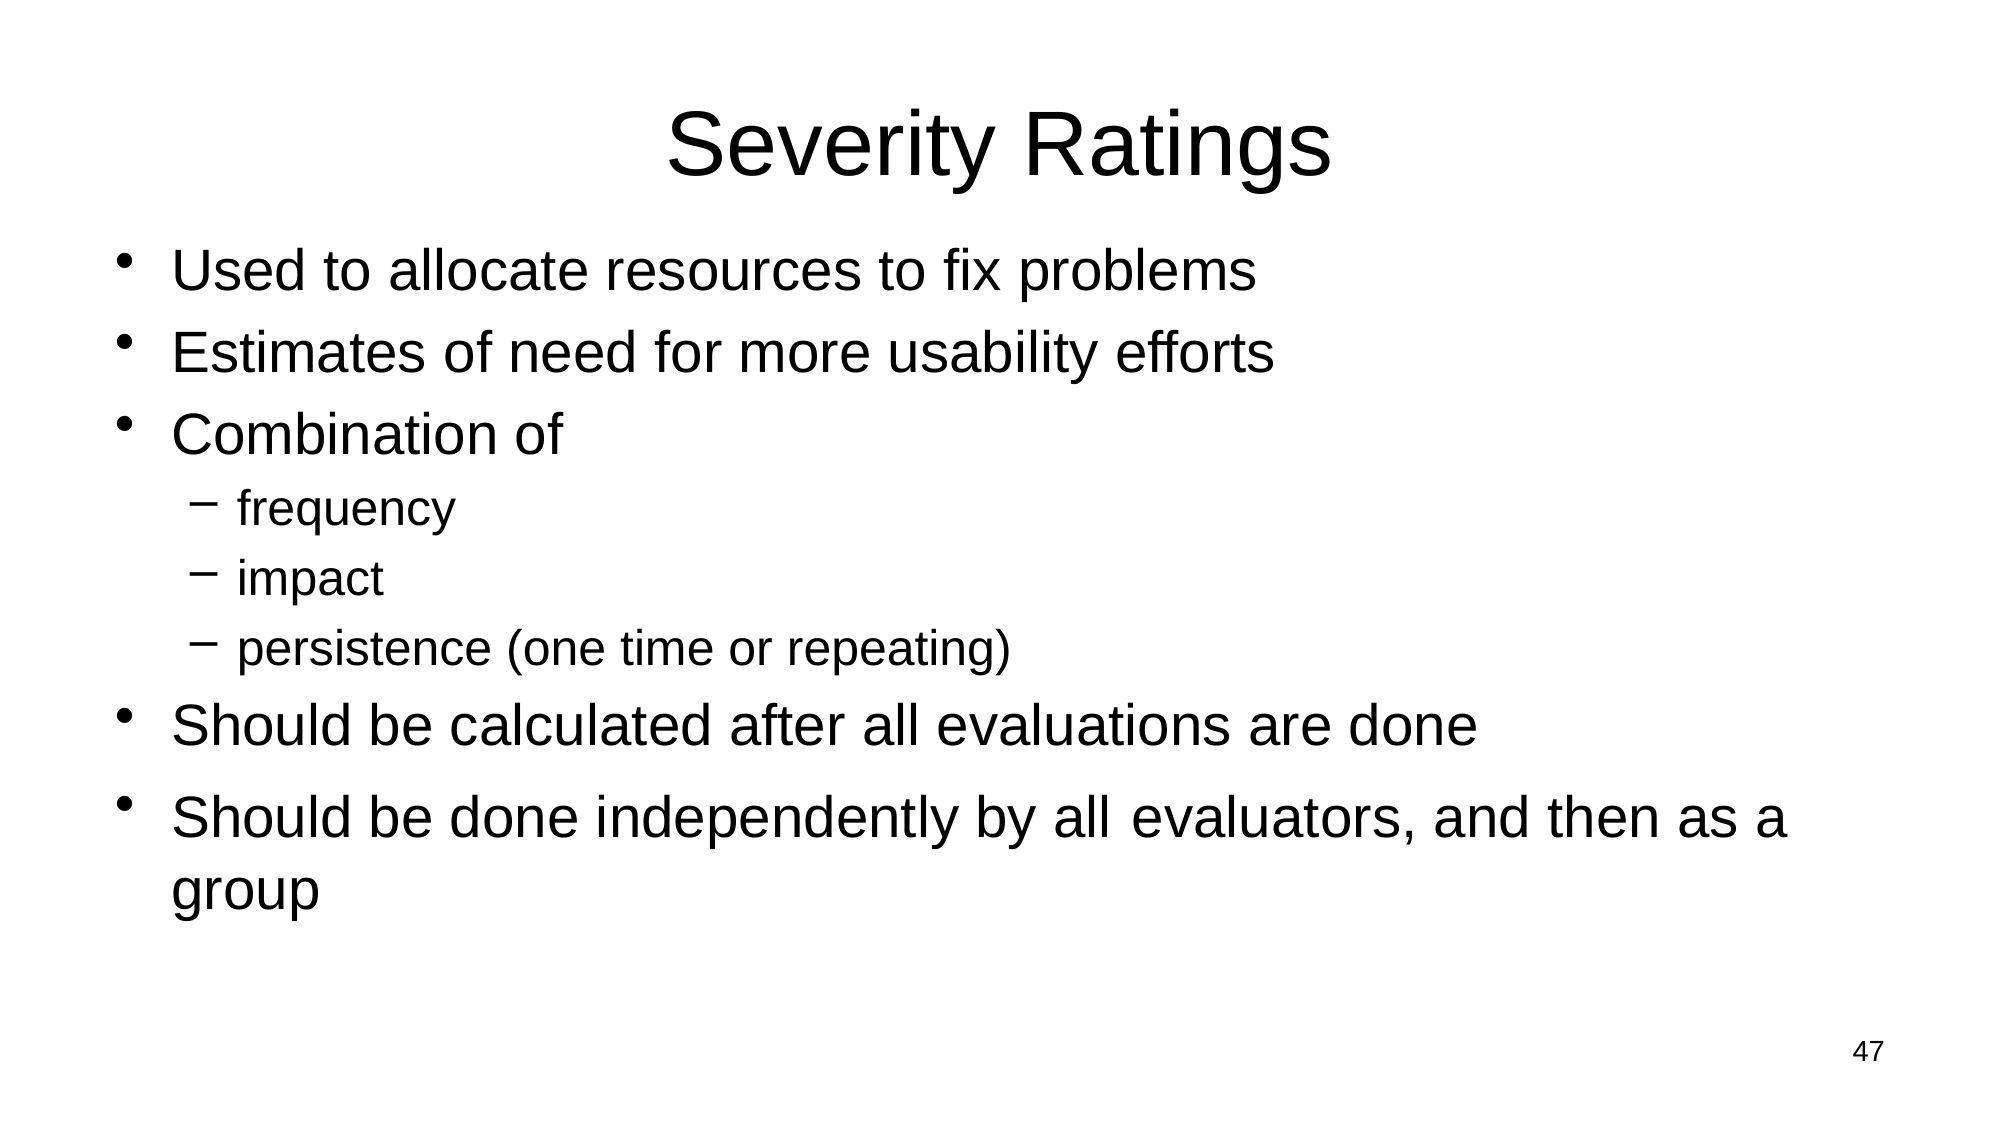

# Severity Ratings
Used to allocate resources to fix problems
Estimates of need for more usability efforts
Combination of
frequency
impact
persistence (one time or repeating)
Should be calculated after all evaluations are done
Should be done independently by all evaluators, and then as a group
47